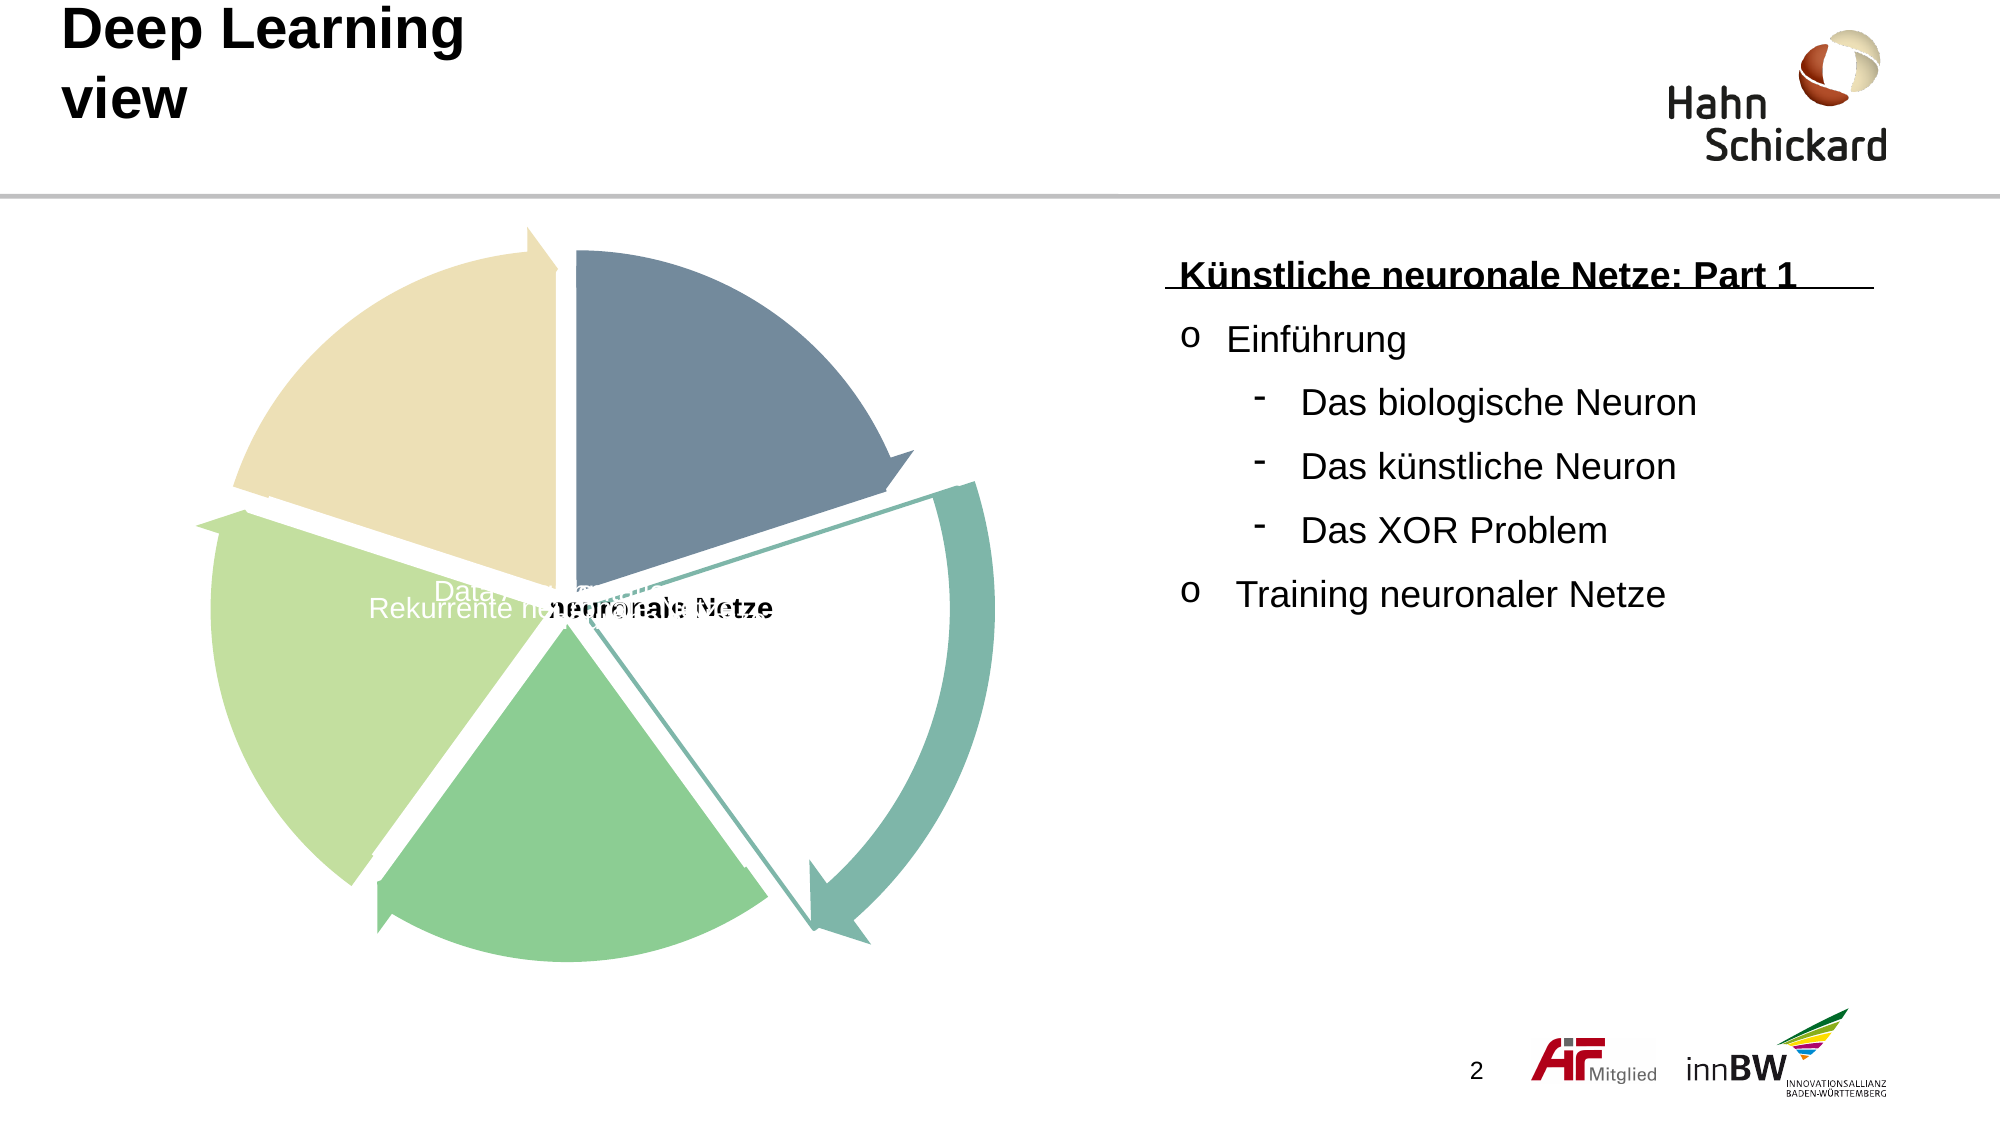

# Deep Learning view

Einführung
Künstliche neuronale Netze
Convolutional neuronale Netze
Rekurrente neuronale Netze
Data Augmentation
Künstliche neuronale Netze: Part 1
Einführung
Das biologische Neuron
Das künstliche Neuron
Das XOR Problem
Training neuronaler Netze
2